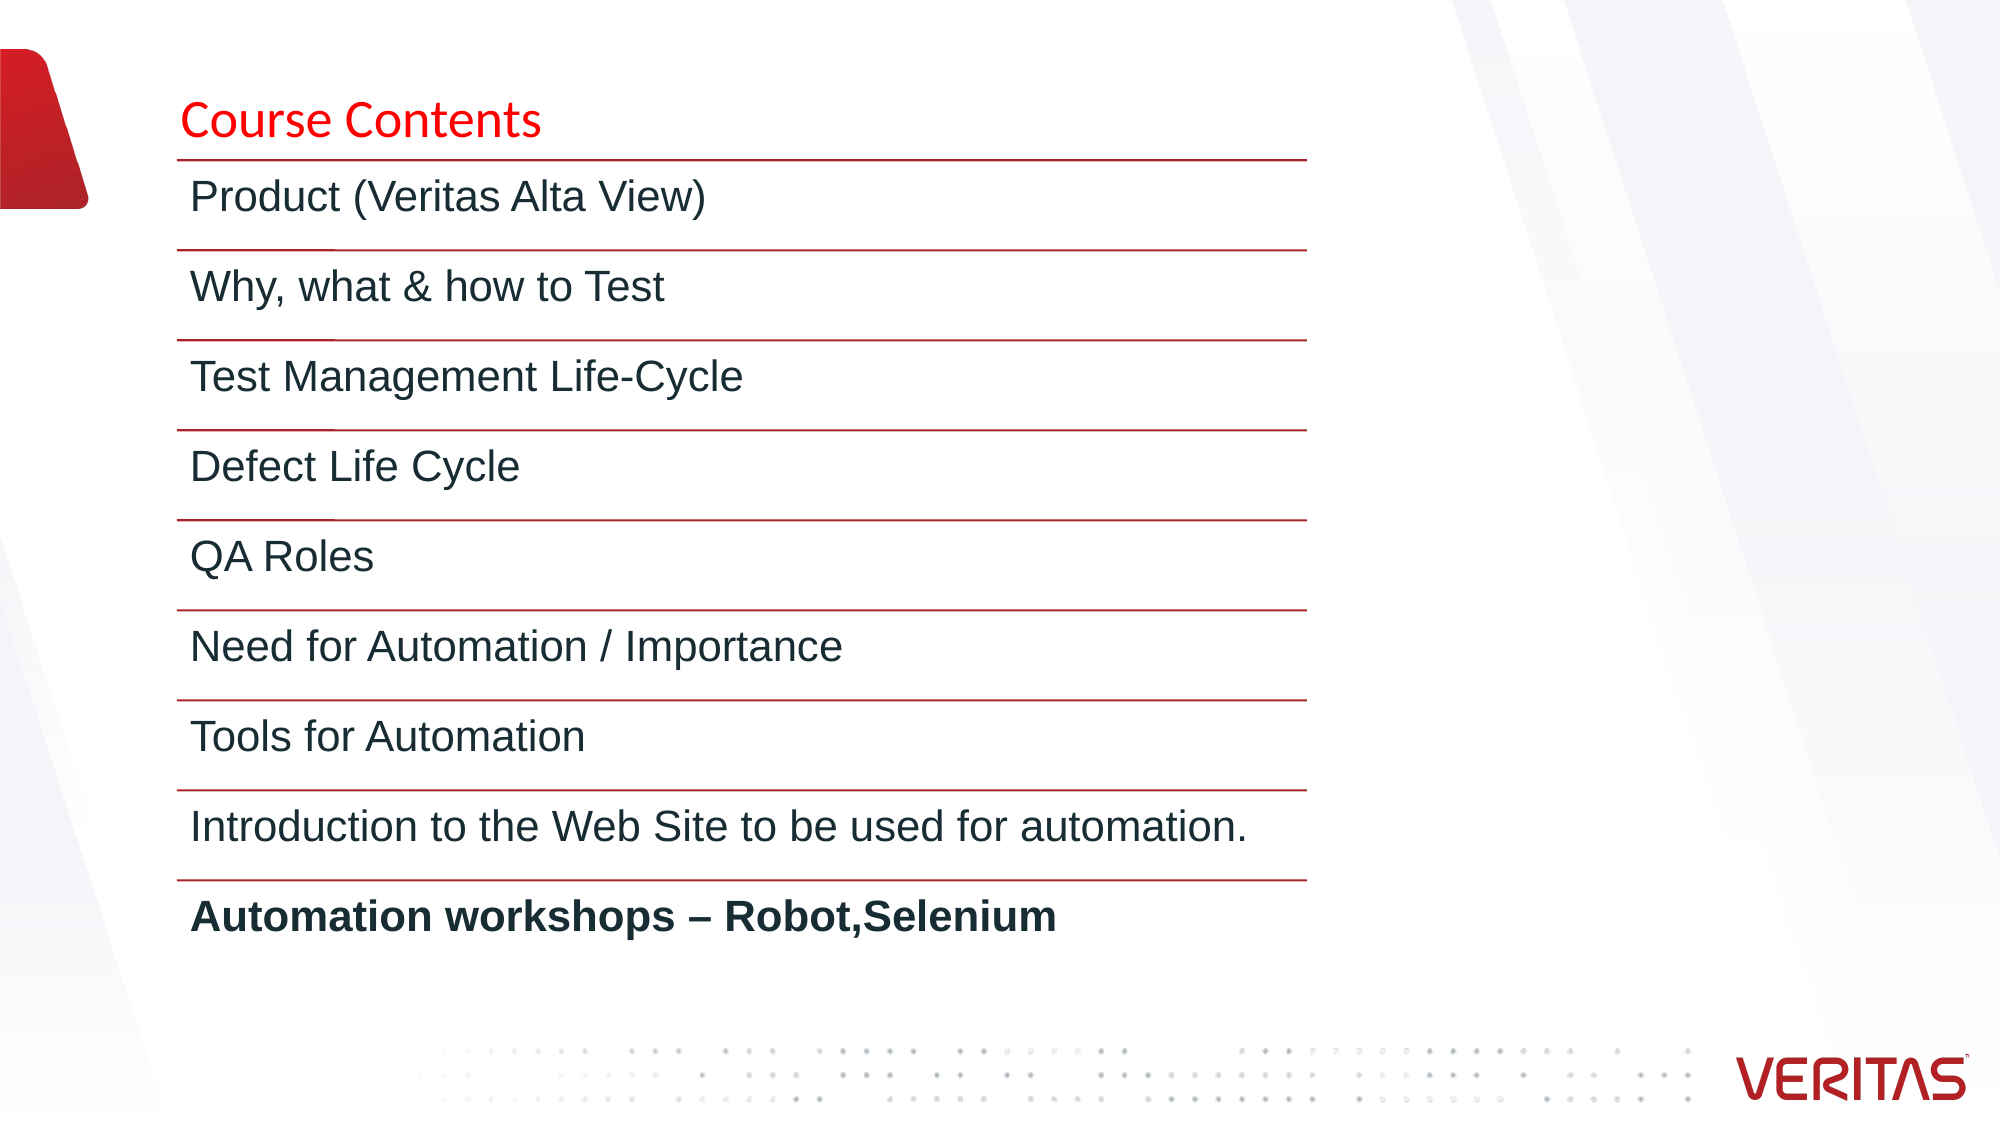

Course Contents
Product (Veritas Alta View)
Why, what & how to Test
Test Management Life-Cycle
Defect Life Cycle
QA Roles
Need for Automation / Importance
Tools for Automation
Introduction to the Web Site to be used for automation.
Automation workshops – Robot,Selenium